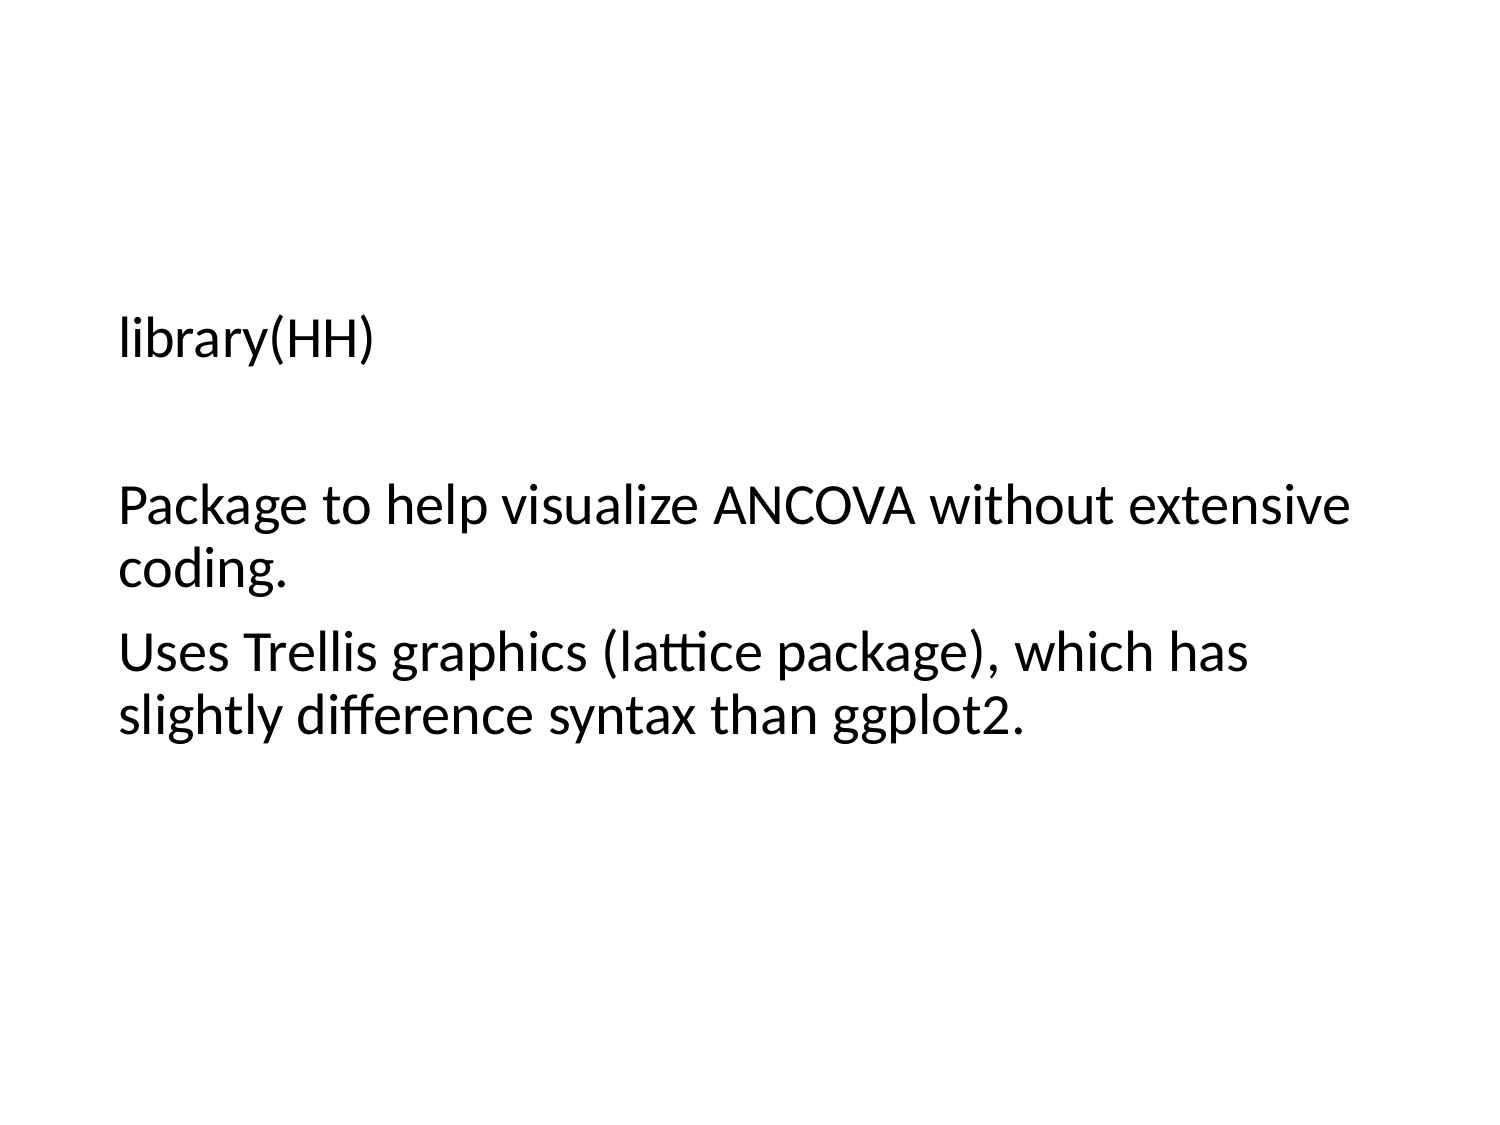

library(HH)

Package to help visualize ANCOVA without extensive coding.
Uses Trellis graphics (lattice package), which has slightly difference syntax than ggplot2.